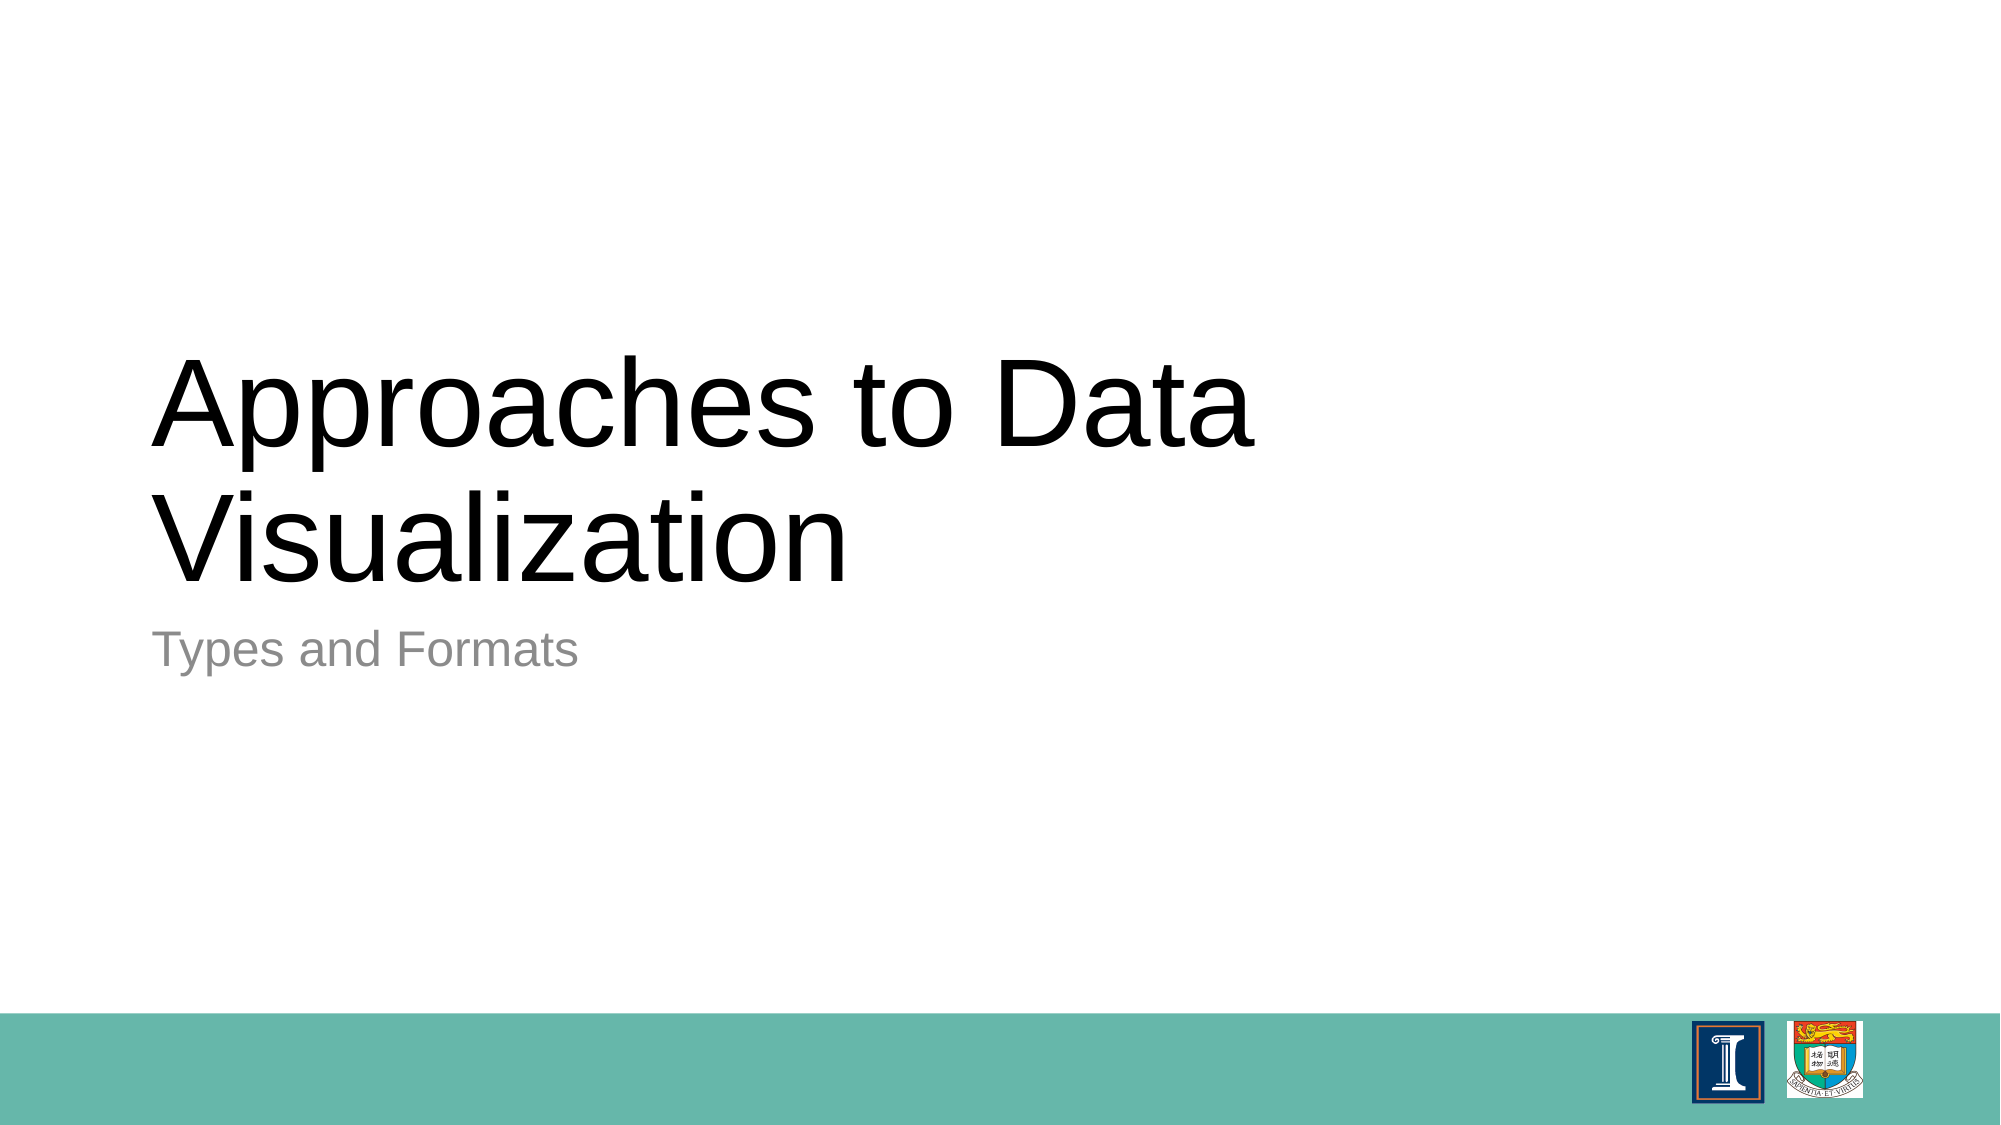

# Approaches to Data Visualization
Types and Formats